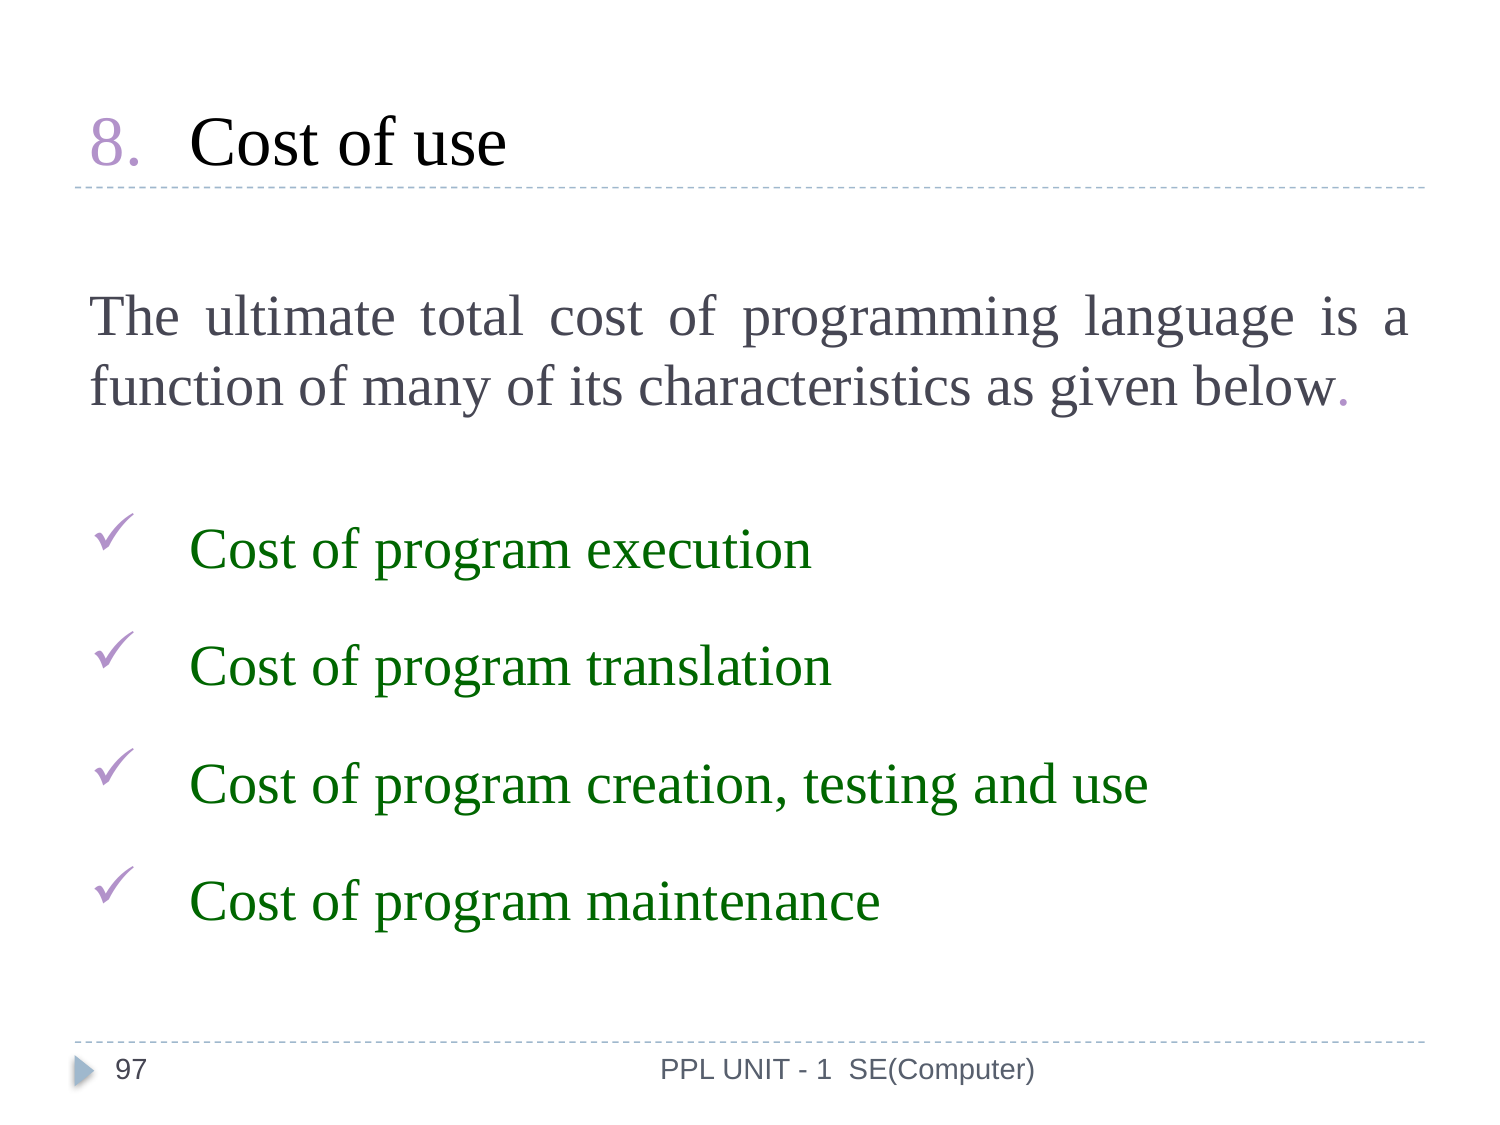

Cost of use

The ultimate total cost of programming language is a function of many of its characteristics as given below.

Cost of program execution
Cost of program translation
Cost of program creation, testing and use
Cost of program maintenance
97
PPL UNIT - 1  SE(Computer)